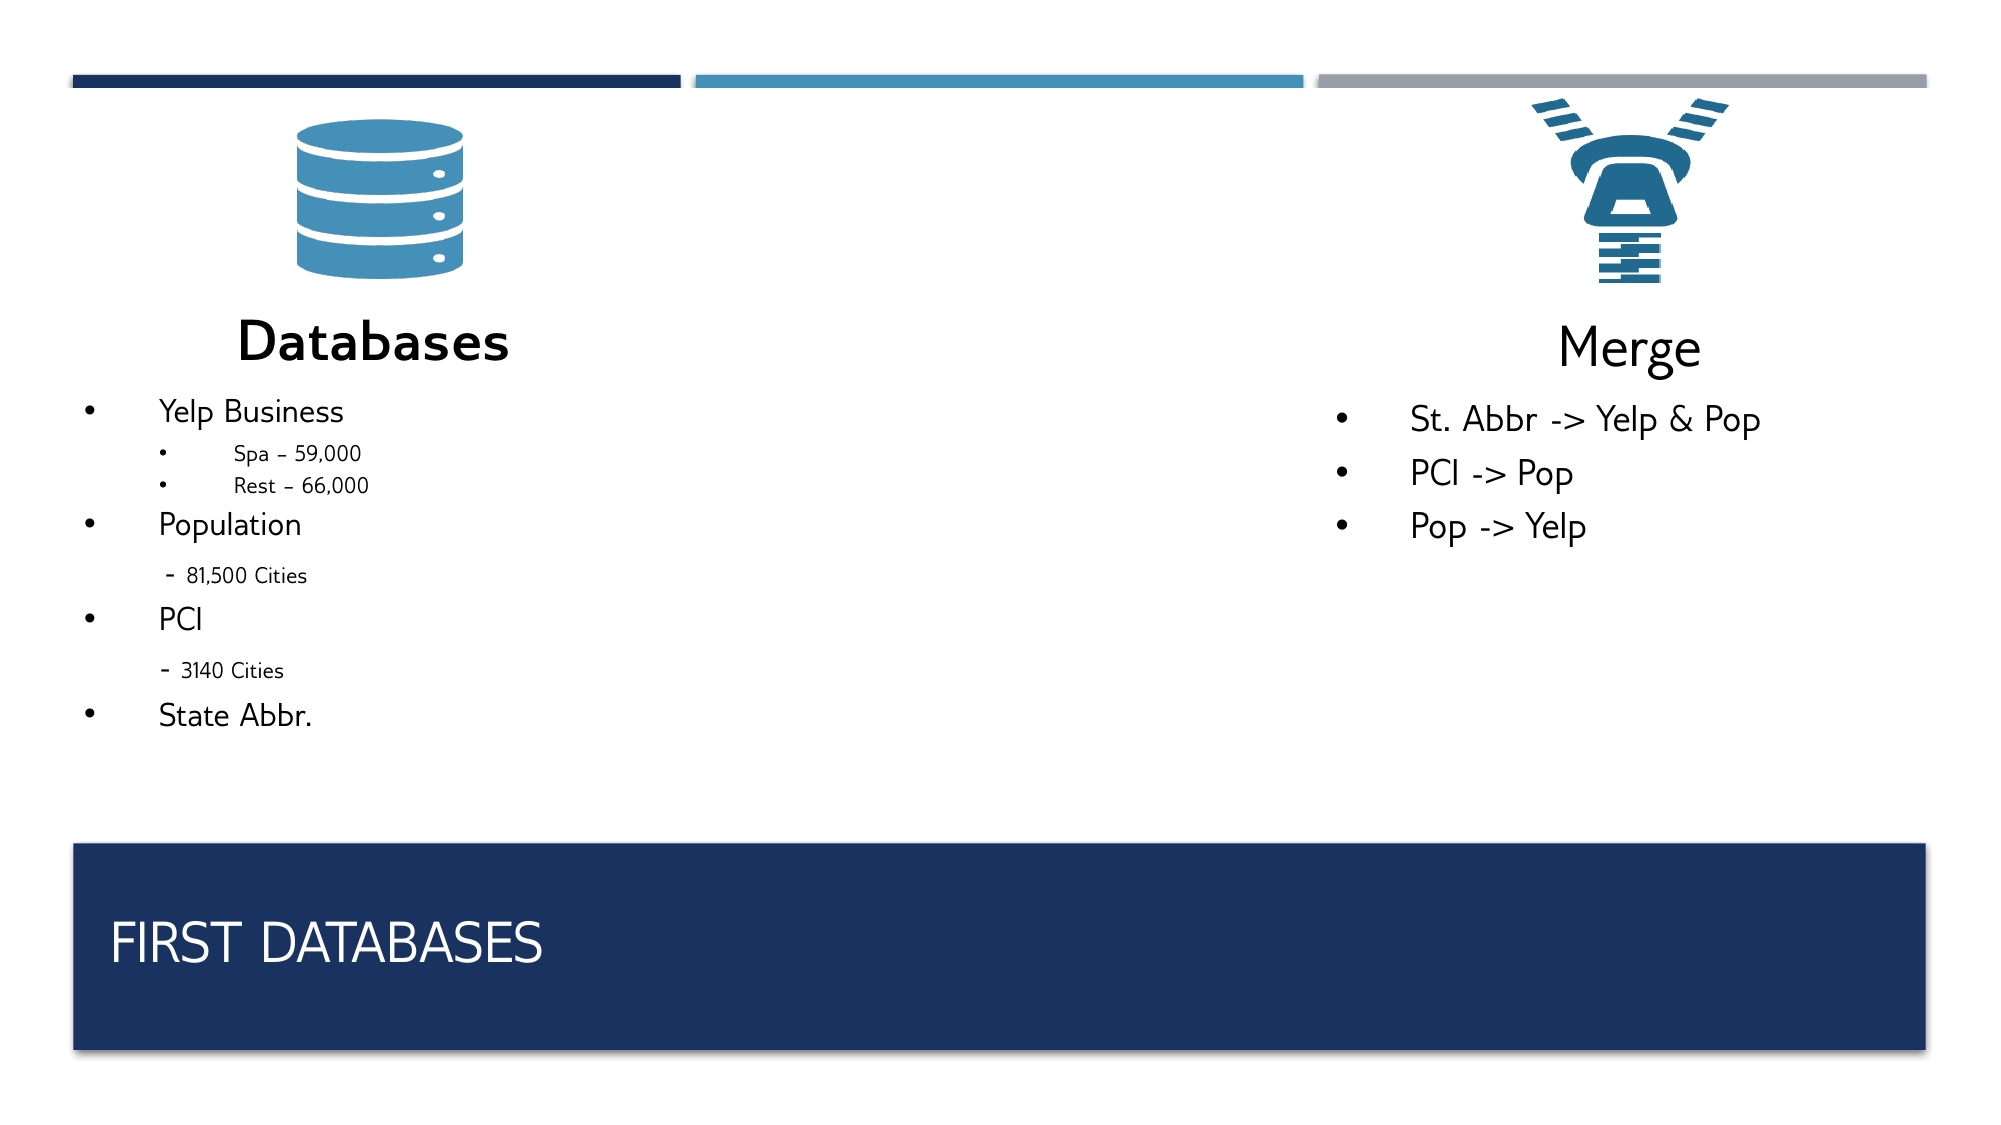

Databases
Yelp Business
Spa – 59,000
Rest – 66,000
Population
        - 81,500 Cities
PCI
- 3140 Cities
State Abbr.
Merge
St. Abbr -> Yelp & Pop
PCI -> Pop
Pop -> Yelp

# First Databases